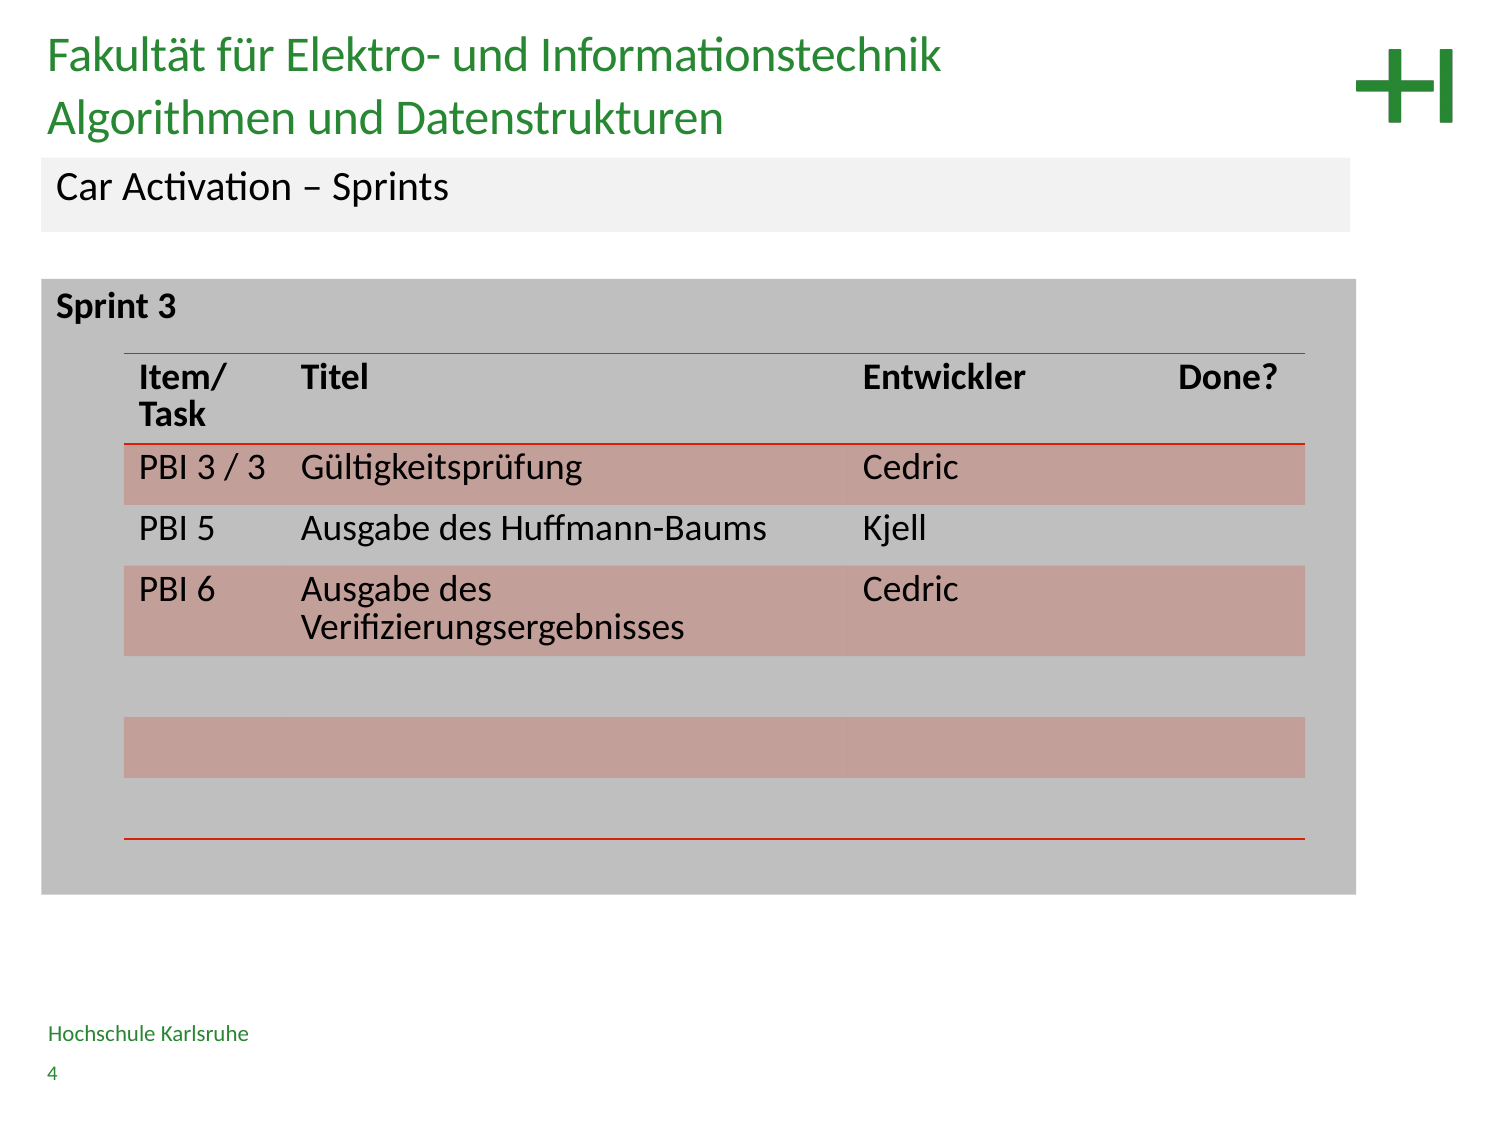

Fakultät für Elektro- und Informationstechnik
Algorithmen und Datenstrukturen
Car Activation – Sprints
Sprint 3

| Item/Task | Titel | Entwickler | Done? |
| --- | --- | --- | --- |
| PBI 3 / 3 | Gültigkeitsprüfung | Cedric |  |
| PBI 5 | Ausgabe des Huffmann-Baums | Kjell |  |
| PBI 6 | Ausgabe des Verifizierungsergebnisses | Cedric |  |
|  |  |  |  |
|  |  |  |  |
|  |  |  |  |

Hochschule Karlsruhe
4